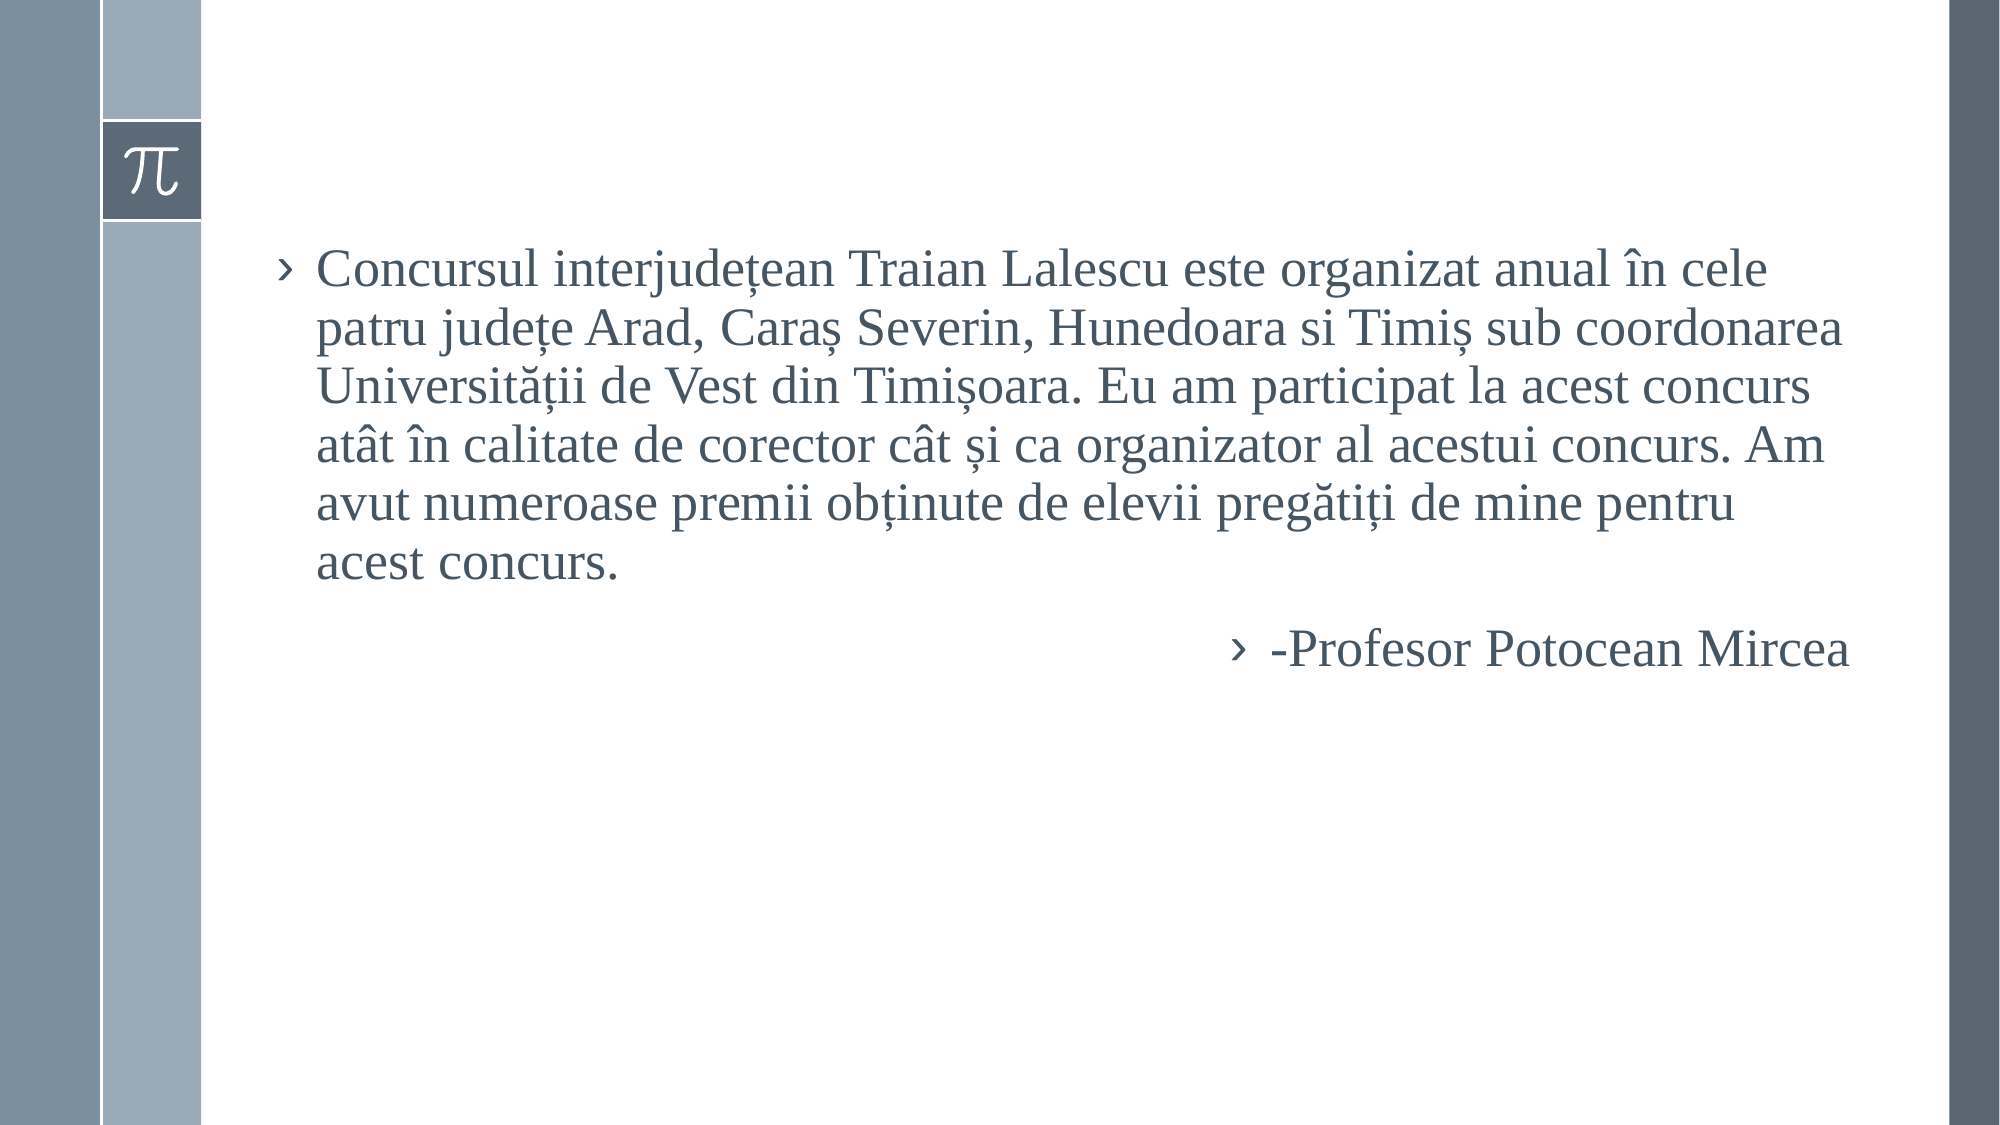

#
Concursul interjudețean Traian Lalescu este organizat anual în cele patru județe Arad, Caraș Severin, Hunedoara si Timiș sub coordonarea Universității de Vest din Timișoara. Eu am participat la acest concurs atât în calitate de corector cât și ca organizator al acestui concurs. Am avut numeroase premii obținute de elevii pregătiți de mine pentru acest concurs.
-Profesor Potocean Mircea